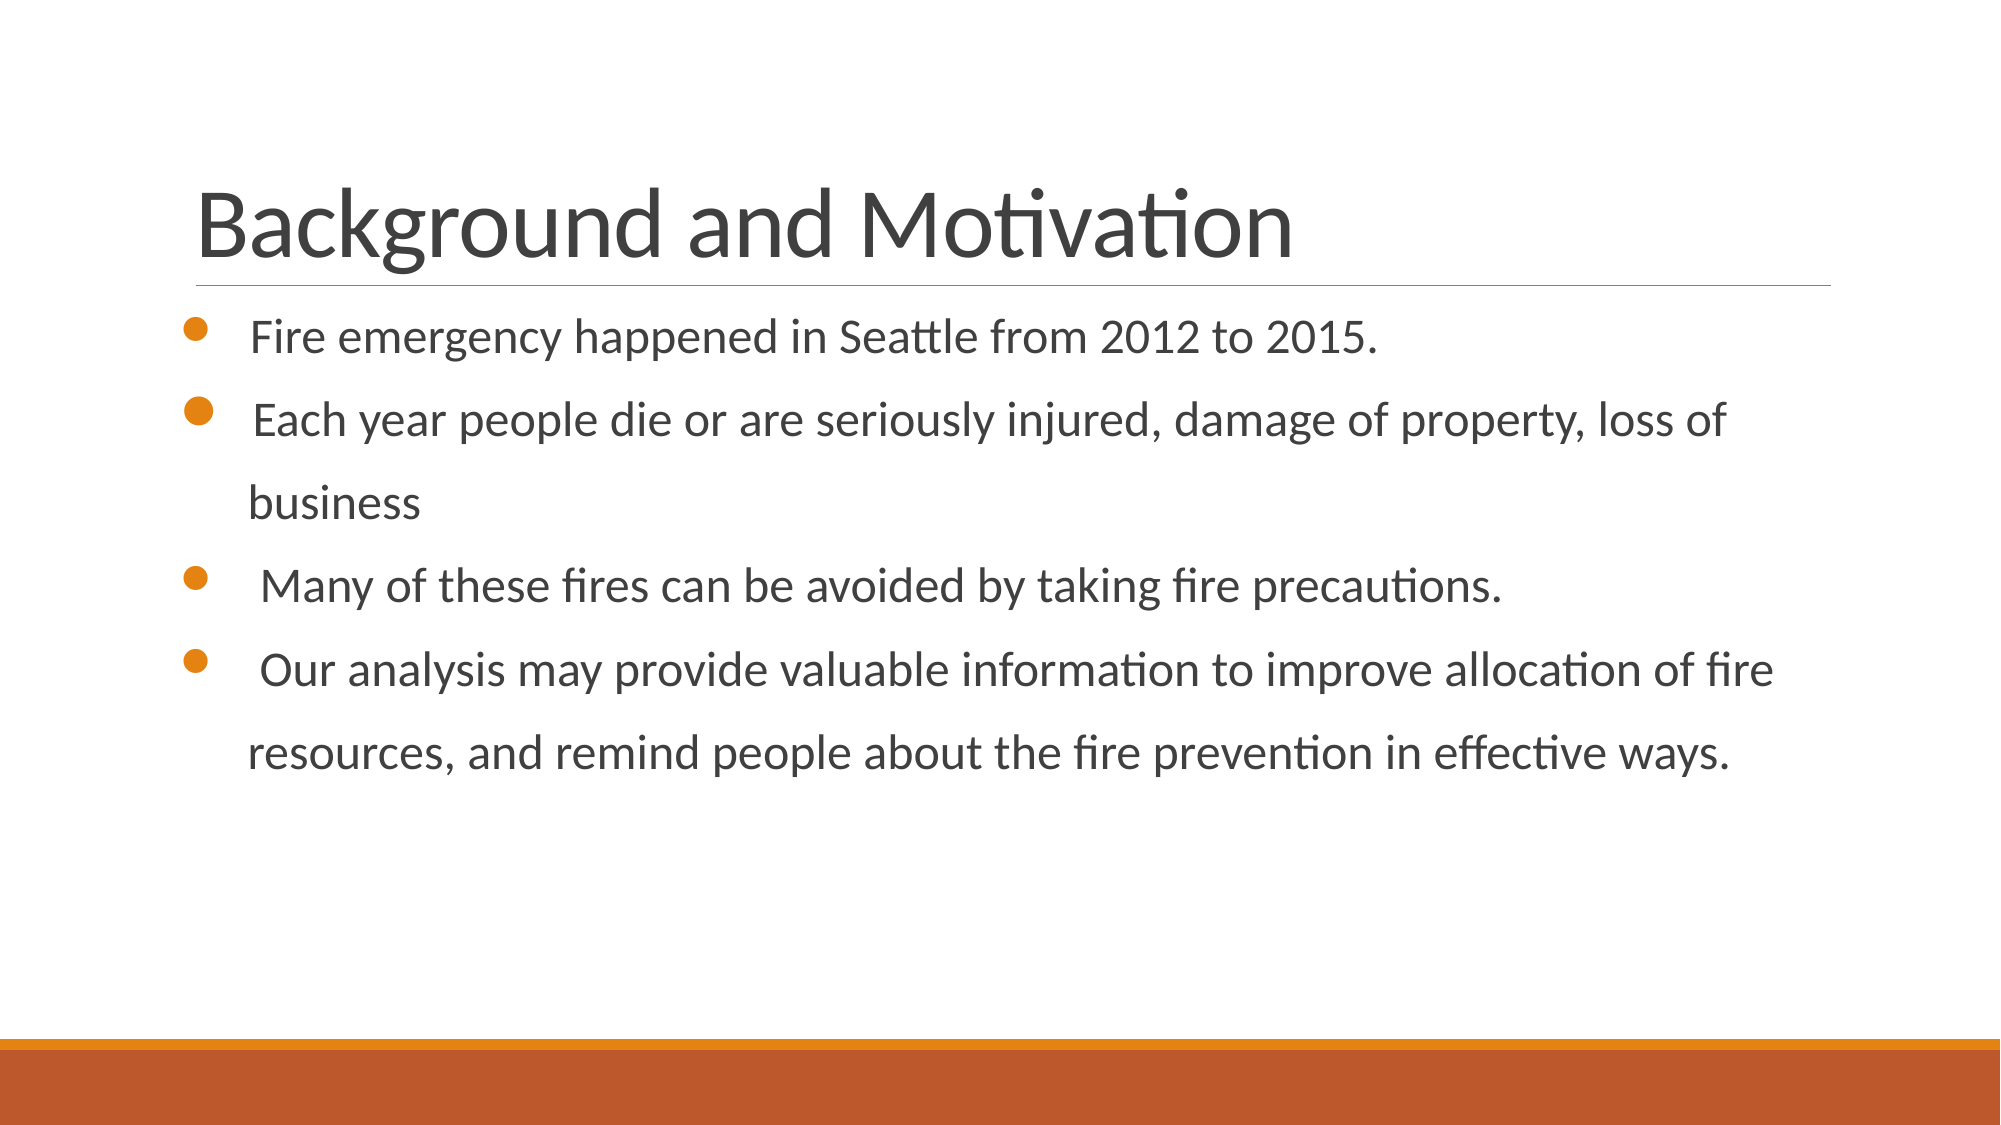

# Background and Motivation
   Fire emergency happened in Seattle from 2012 to 2015.
  Each year people die or are seriously injured, damage of property, loss of
      business
    Many of these fires can be avoided by taking fire precautions.
    Our analysis may provide valuable information to improve allocation of fire
      resources, and remind people about the fire prevention in effective ways.